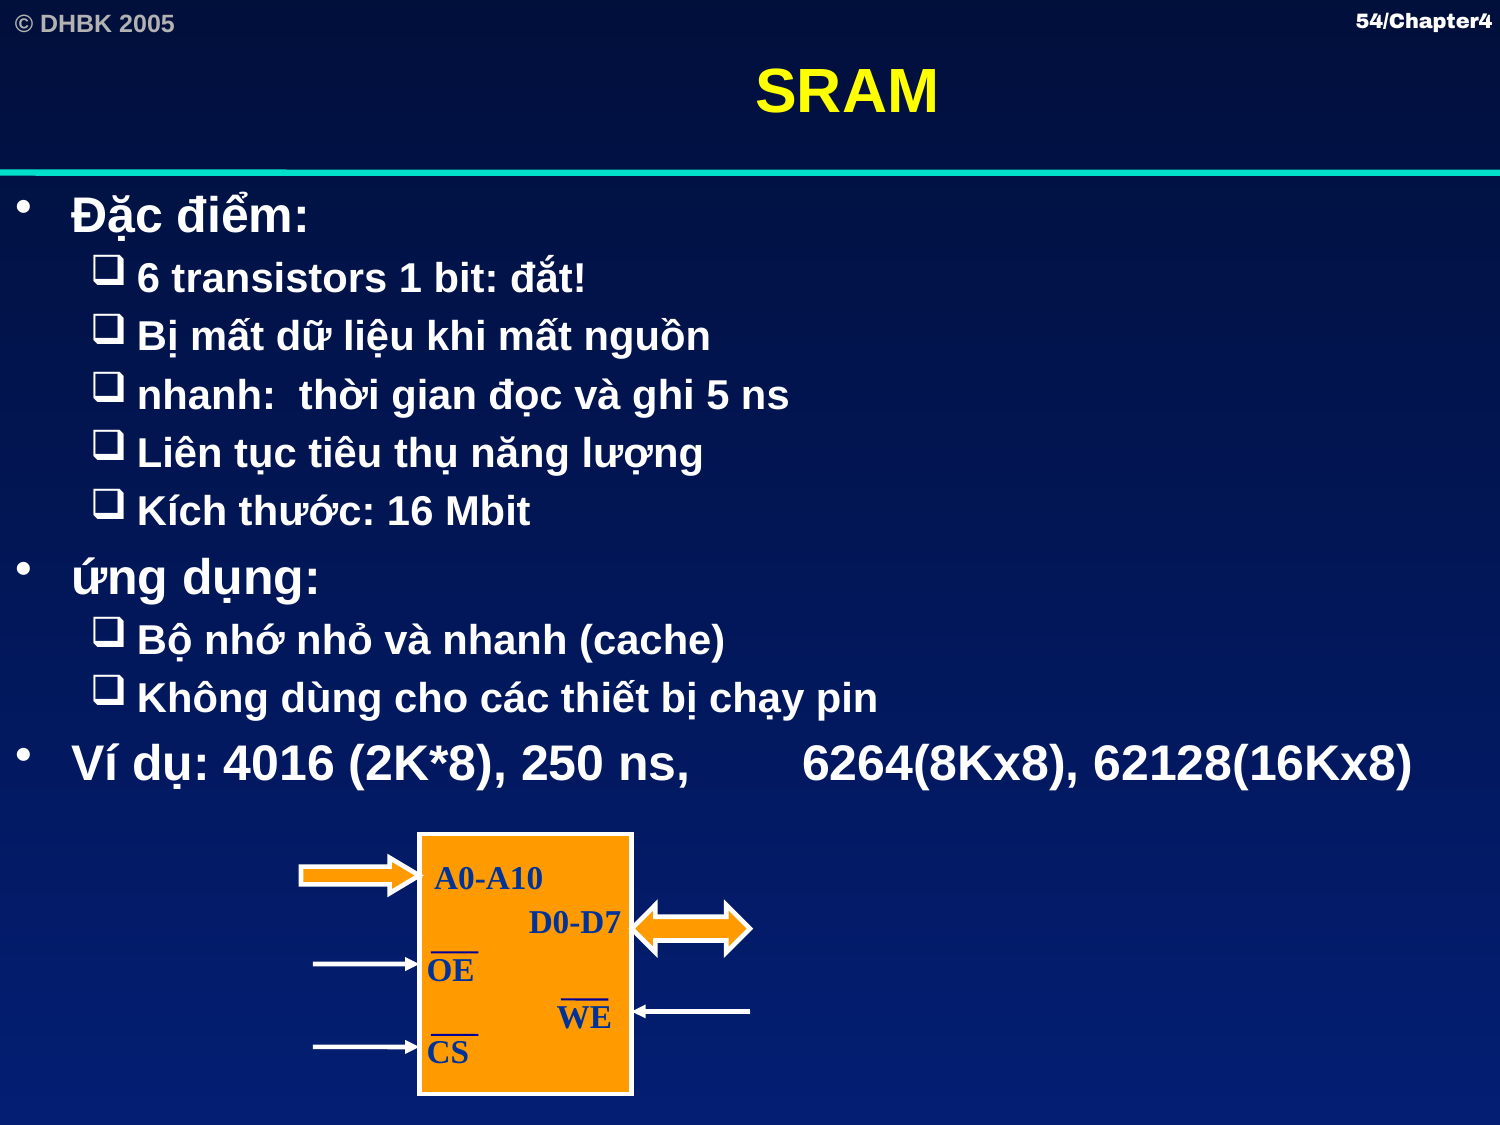

# SRAM
54/Chapter4
Đặc điểm:
6 transistors 1 bit: đắt!
Bị mất dữ liệu khi mất nguồn
nhanh:  thời gian đọc và ghi 5 ns
Liên tục tiêu thụ năng lượng
Kích thước: 16 Mbit
ứng dụng:
Bộ nhớ nhỏ và nhanh (cache)
Không dùng cho các thiết bị chạy pin
Ví dụ: 4016 (2K*8), 250 ns,        6264(8Kx8), 62128(16Kx8)

A0-A10

D0-D7

  OE

  WE

  CS